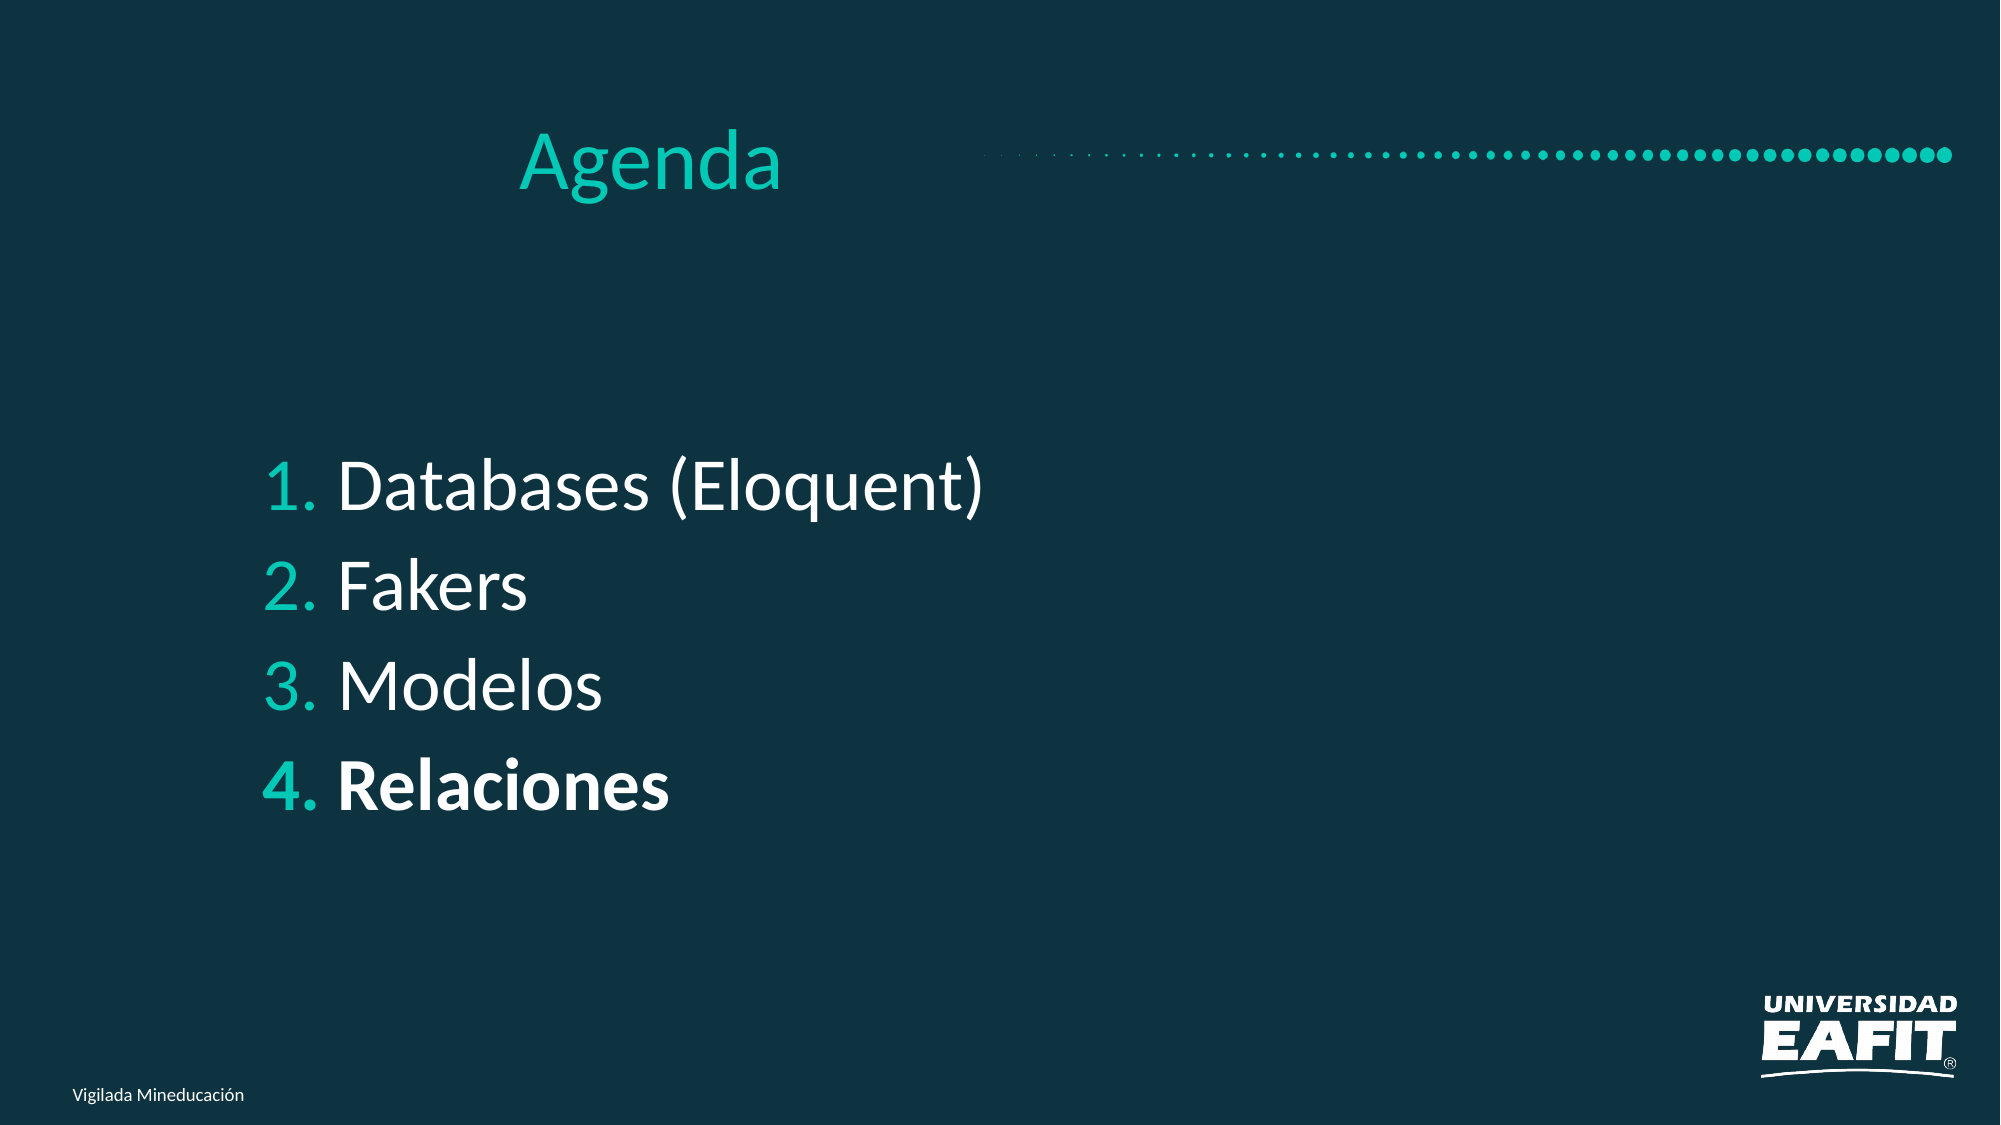

# Agenda
Databases (Eloquent)
Fakers
Modelos
Relaciones